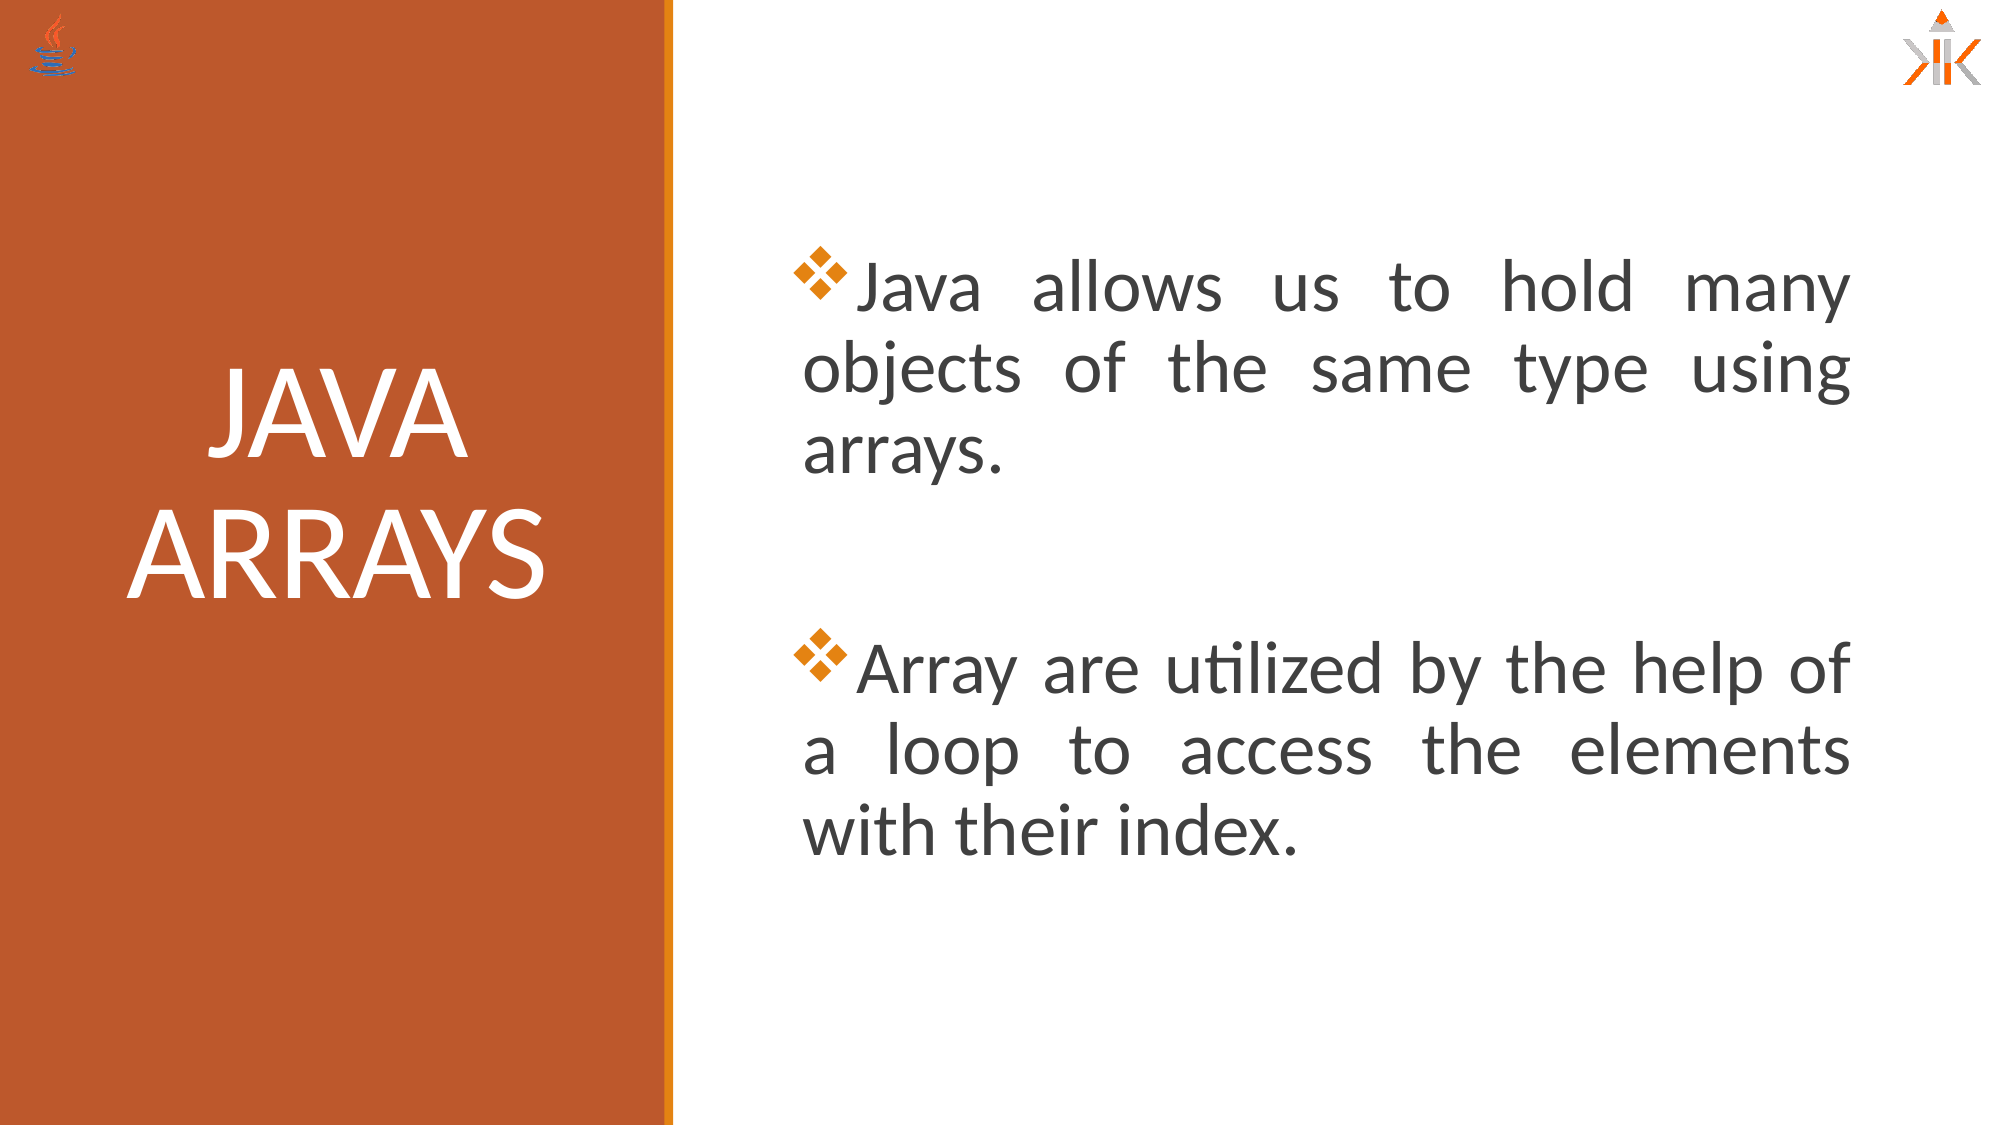

Java allows us to hold many objects of the same type using arrays.

Array are utilized by the help of a loop to access the elements with their index.
# JAVA ARRAYS